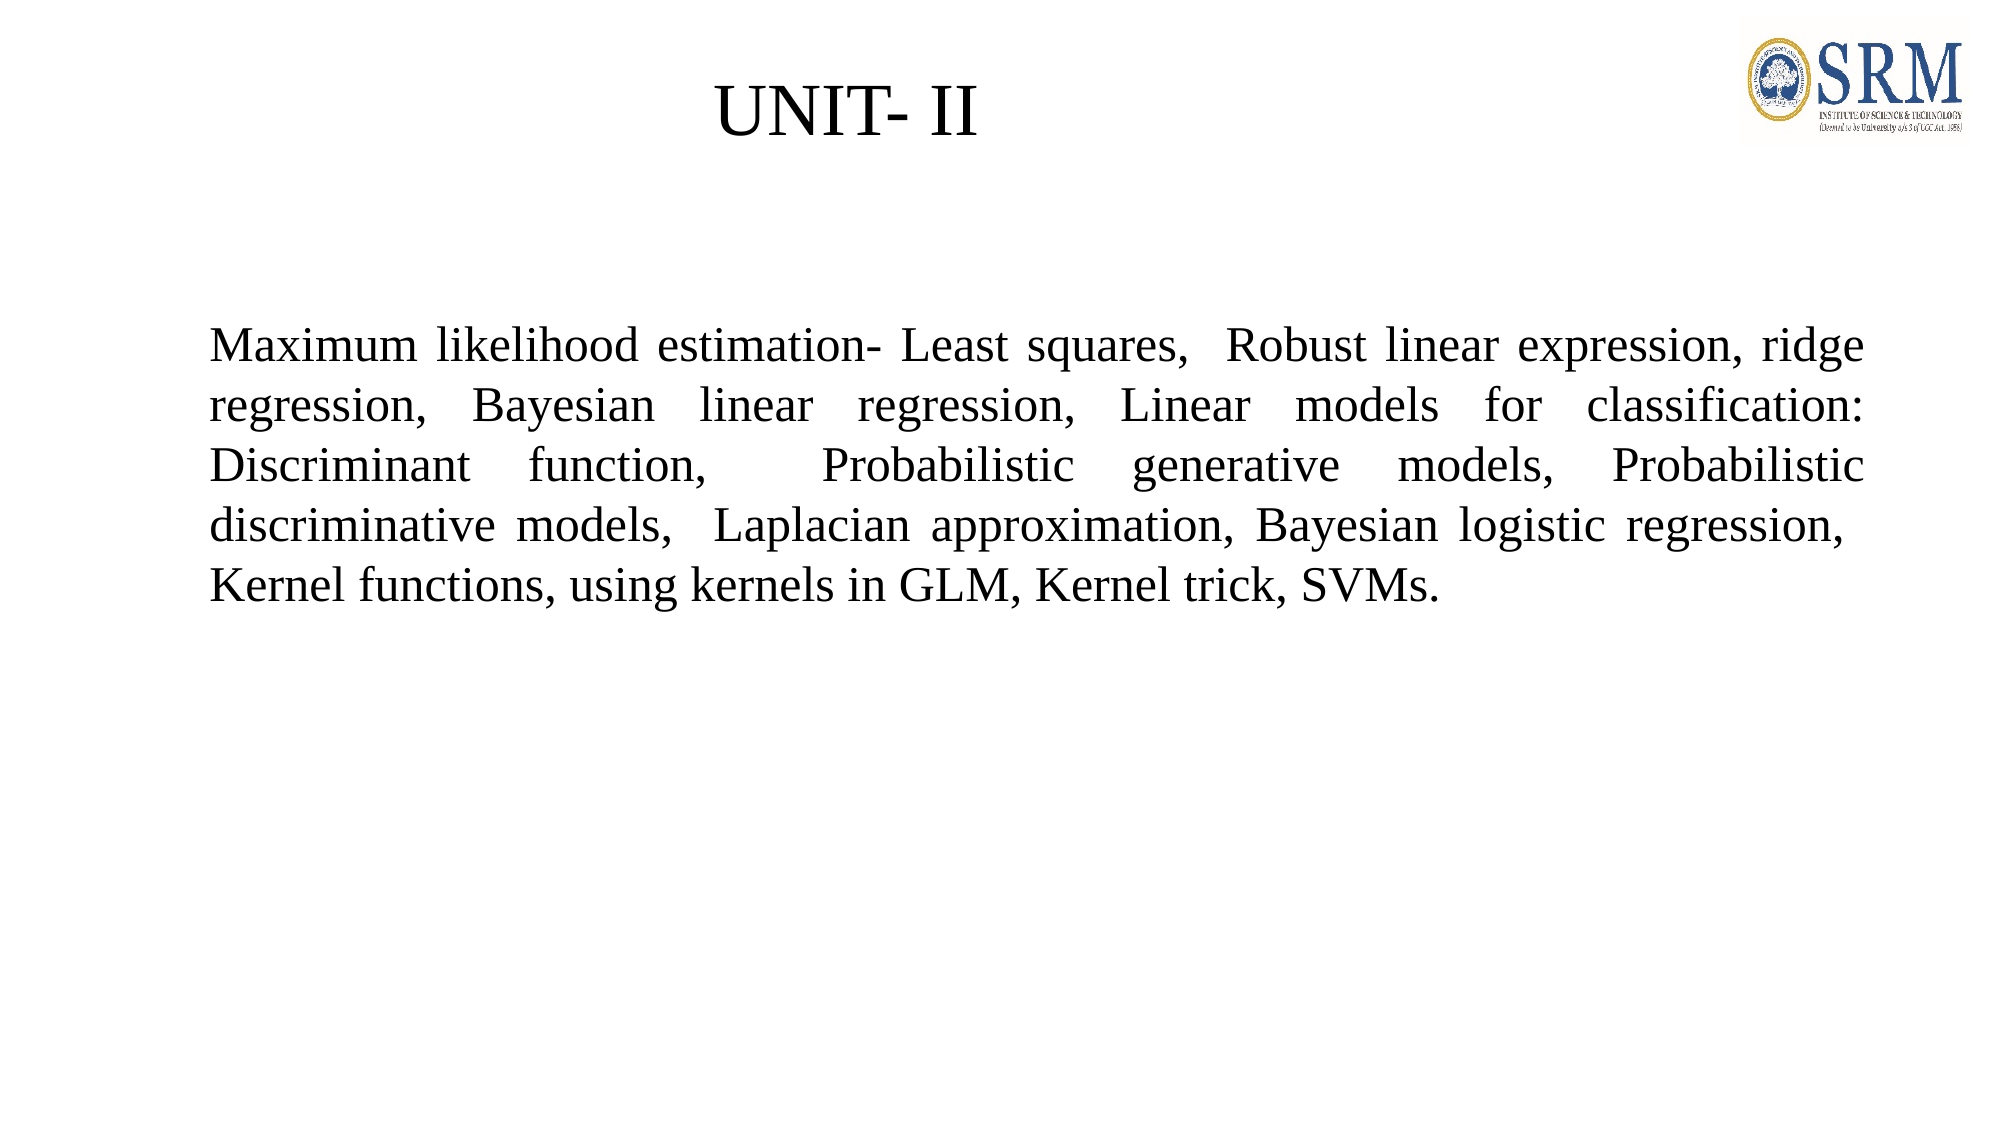

UNIT- II
Maximum likelihood estimation- Least squares,  Robust linear expression, ridge regression, Bayesian linear regression, Linear models for classification: Discriminant function,  Probabilistic generative models, Probabilistic discriminative models,  Laplacian approximation, Bayesian logistic regression,  Kernel functions, using kernels in GLM, Kernel trick, SVMs.